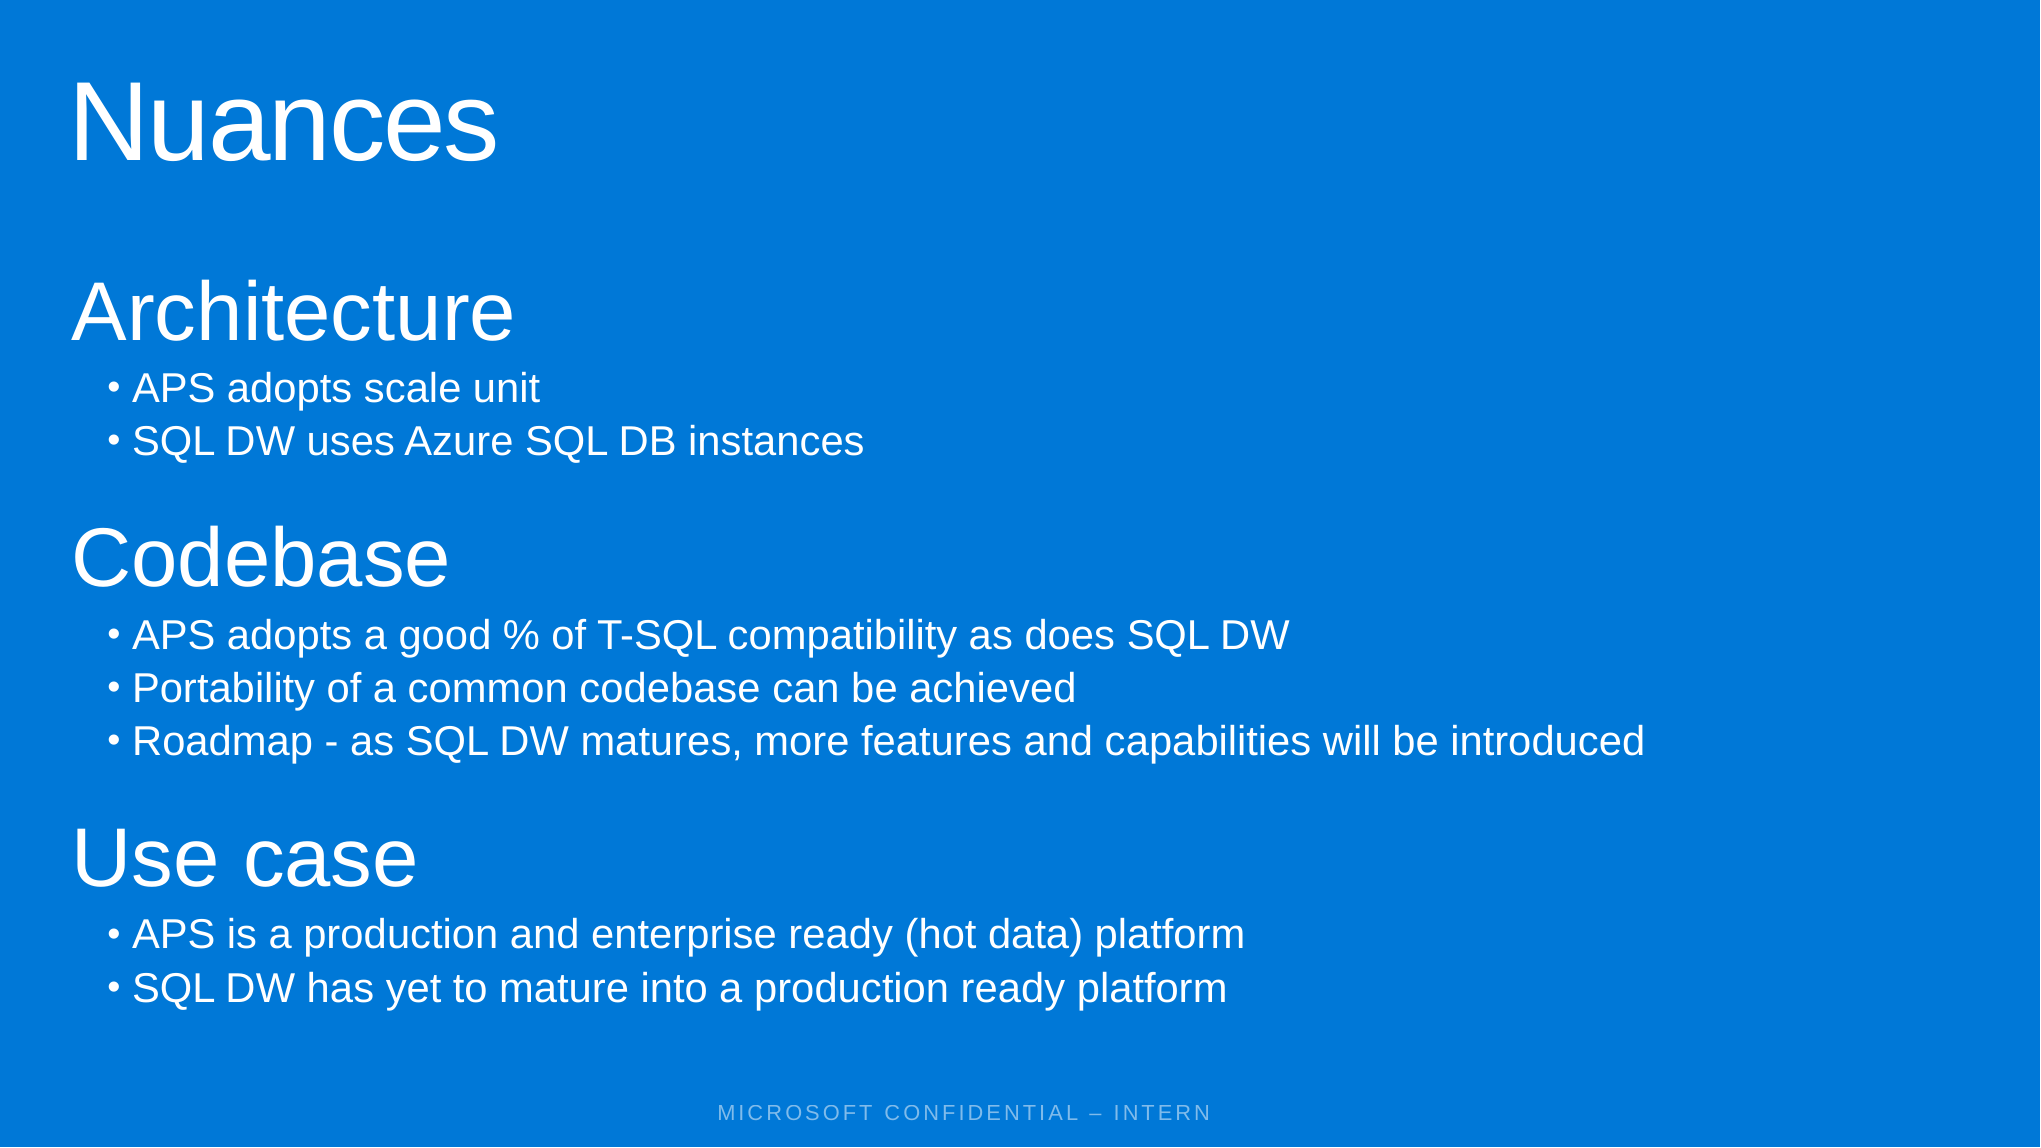

# Nuances
Architecture
 APS adopts scale unit
 SQL DW uses Azure SQL DB instances
Codebase
 APS adopts a good % of T-SQL compatibility as does SQL DW
 Portability of a common codebase can be achieved
 Roadmap - as SQL DW matures, more features and capabilities will be introduced
Use case
 APS is a production and enterprise ready (hot data) platform
 SQL DW has yet to mature into a production ready platform